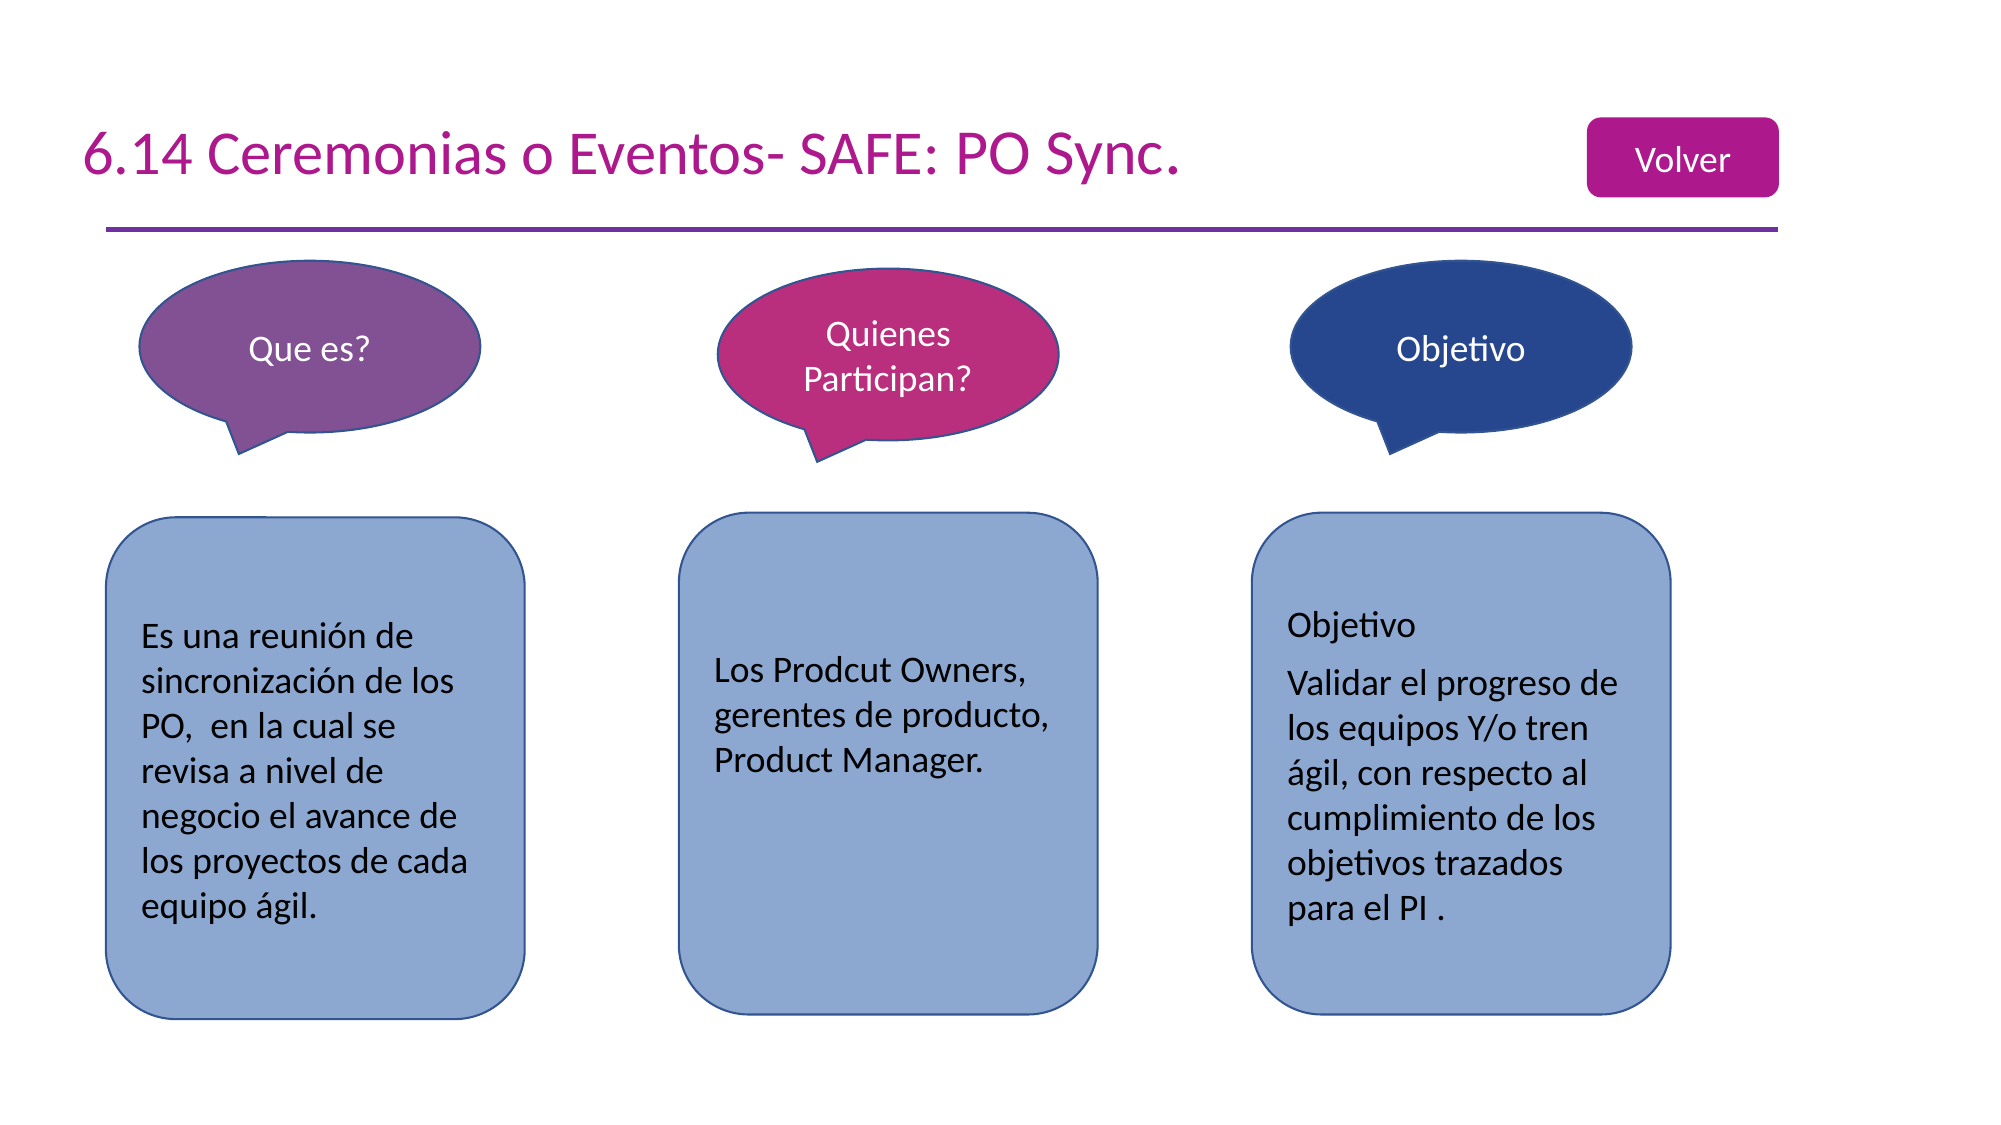

#
6.14 Ceremonias o Eventos- SAFE: PO Sync.

Volver
Que es?
Objetivo
Quienes Participan?
Los Prodcut Owners,  gerentes de producto,  Product Manager.

Objetivo
Validar el progreso de los equipos Y/o tren ágil, con respecto al cumplimiento de los objetivos trazados para el PI .
Es una reunión de sincronización de los PO,  en la cual se revisa a nivel de  negocio el avance de los proyectos de cada equipo ágil.